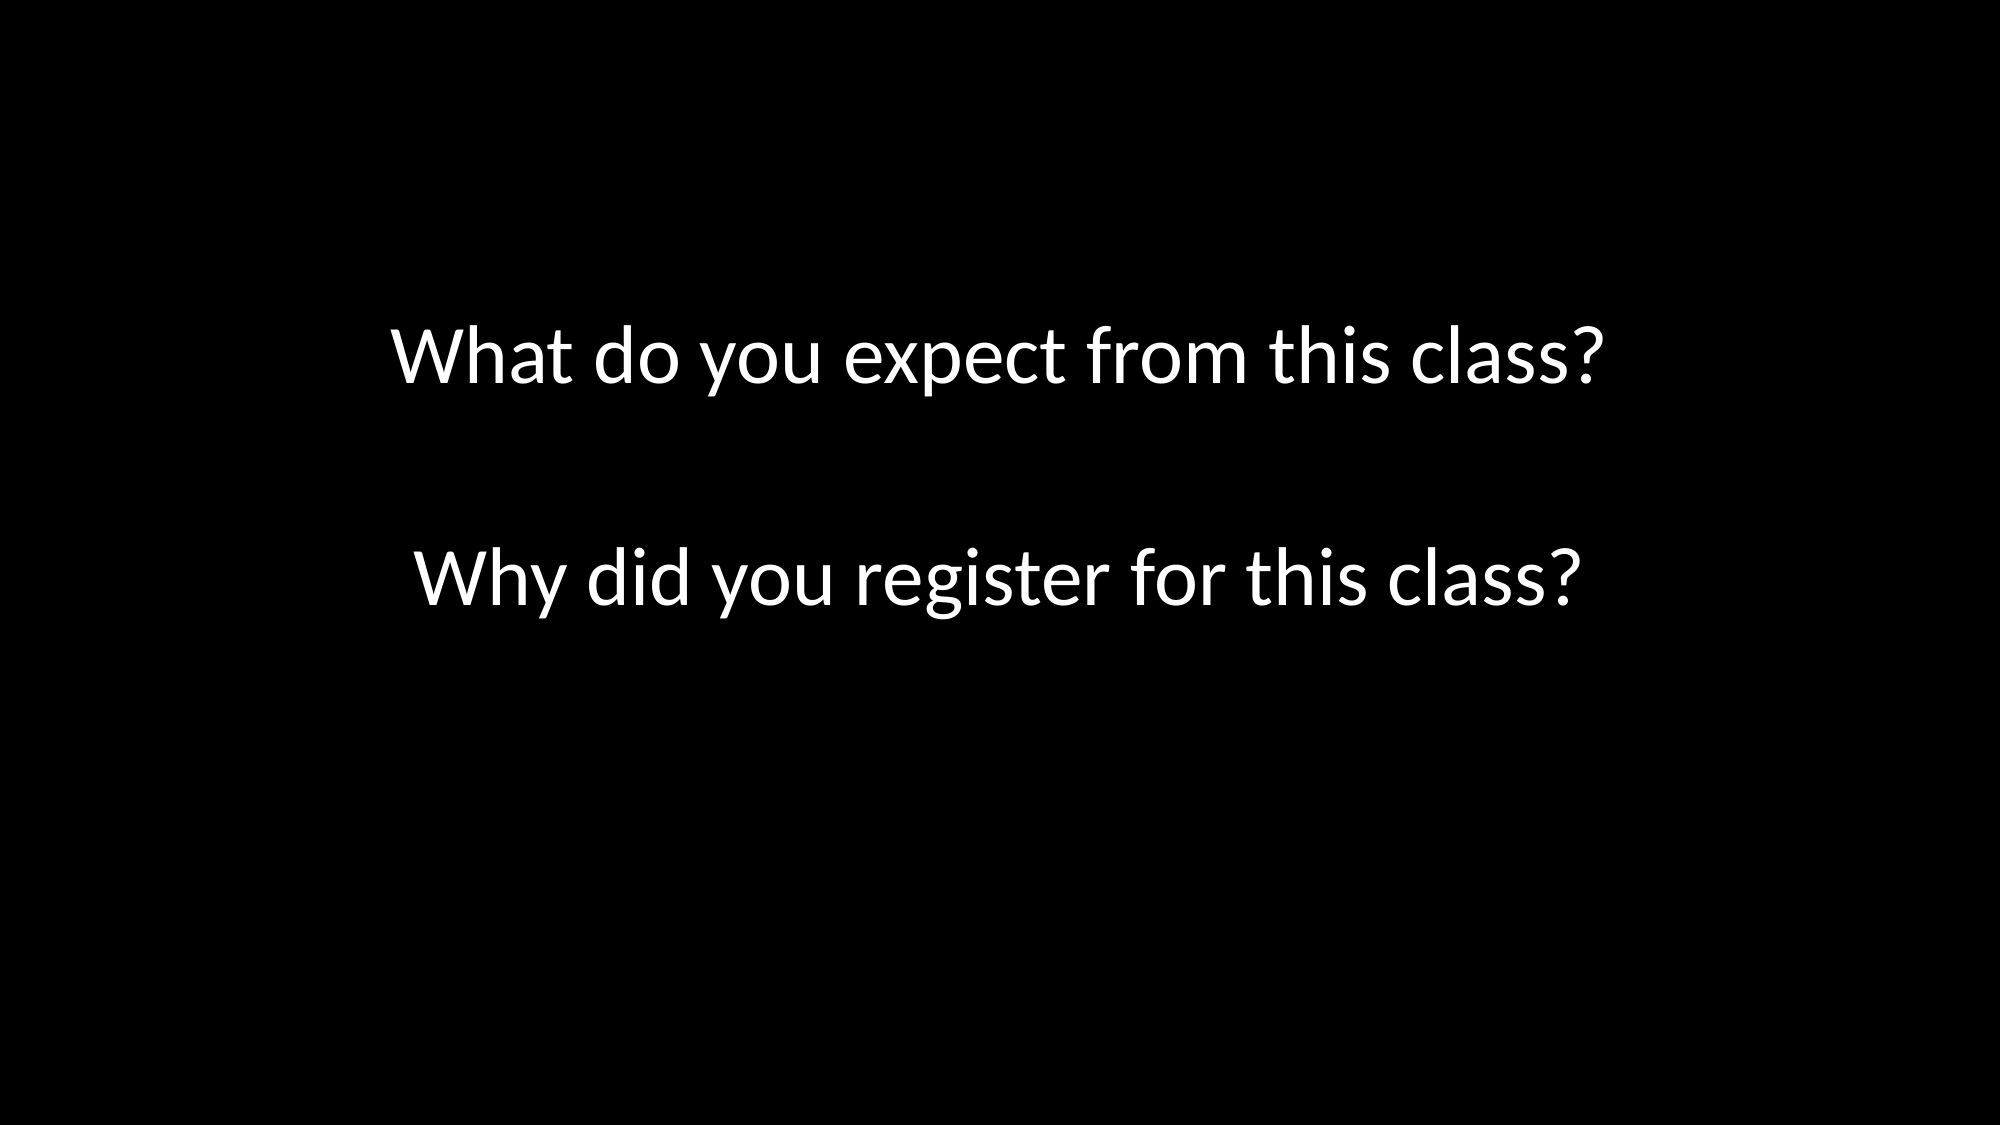

What do you expect from this class?

Why did you register for this class?